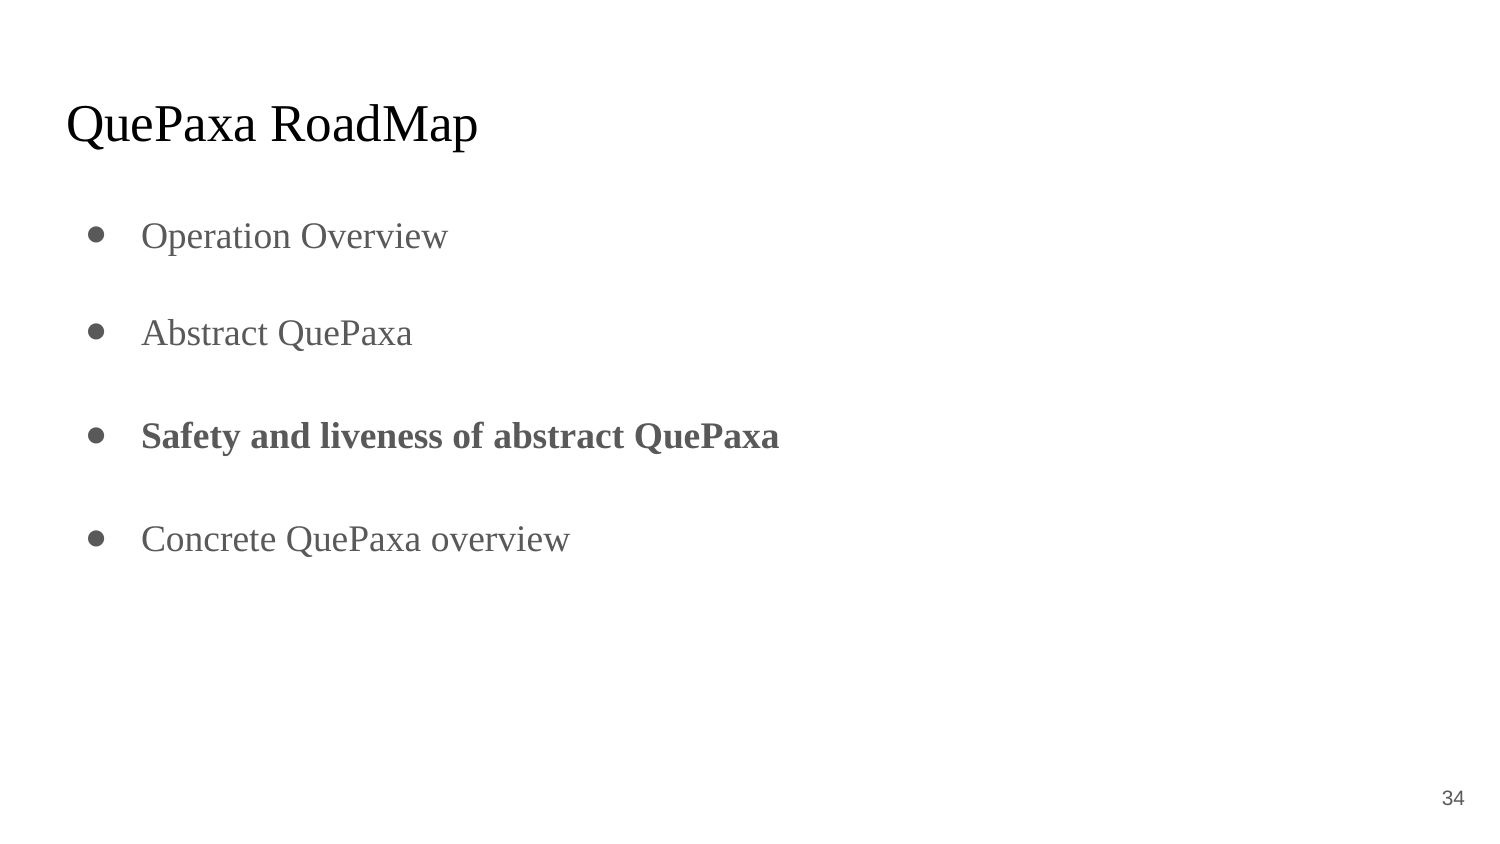

# QuePaxa RoadMap
Operation Overview
Abstract QuePaxa
Safety and liveness of abstract QuePaxa
Concrete QuePaxa overview
34